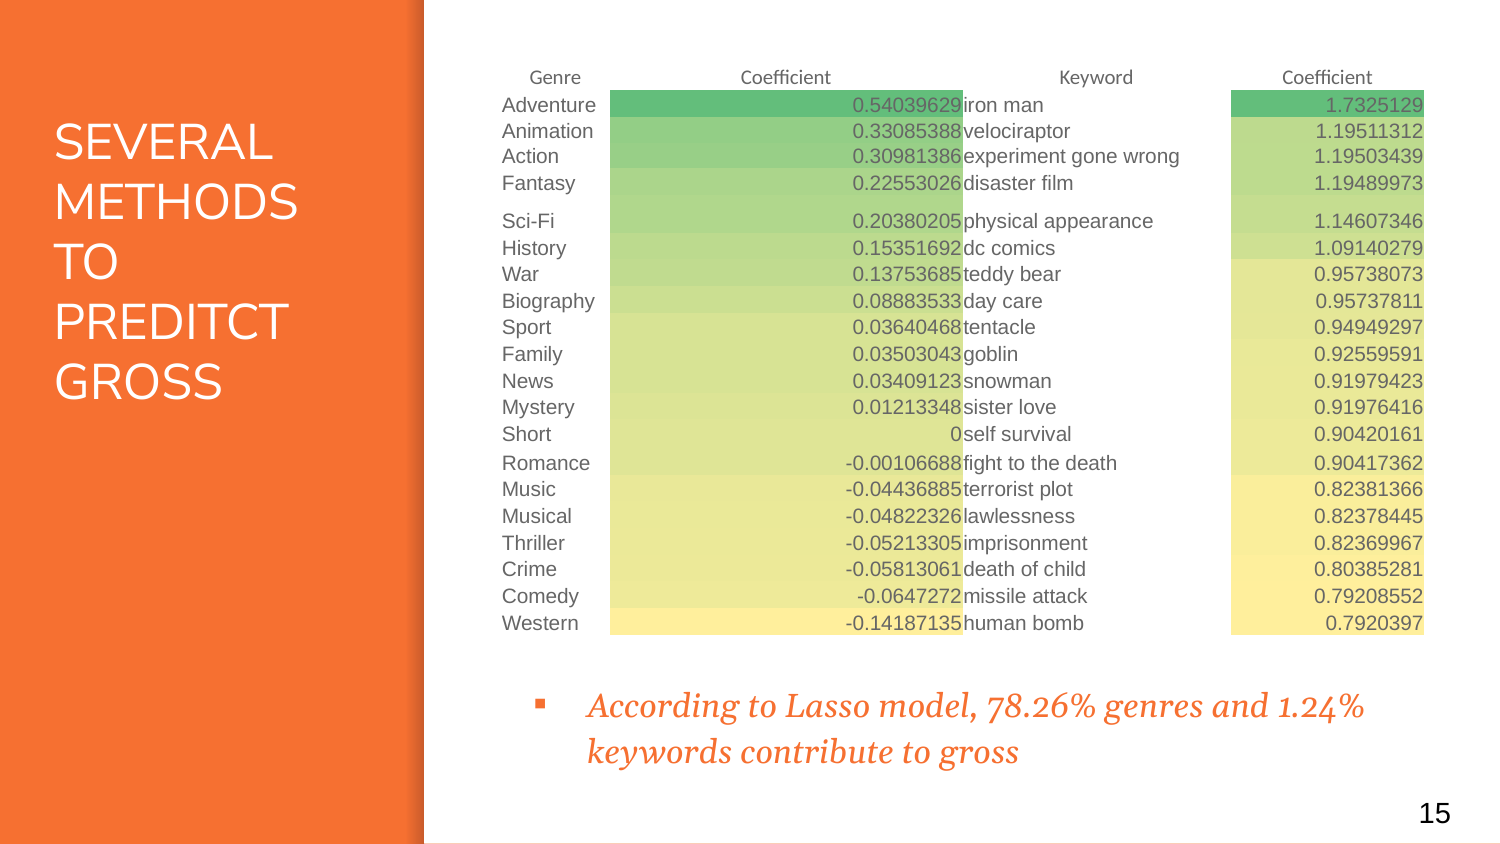

| Genre | Coefficient | Keyword | Coefficient |
| --- | --- | --- | --- |
| Adventure | 0.54039629 | iron man | 1.7325129 |
| Animation | 0.33085388 | velociraptor | 1.19511312 |
| Action | 0.30981386 | experiment gone wrong | 1.19503439 |
| Fantasy | 0.22553026 | disaster film | 1.19489973 |
| Sci-Fi | 0.20380205 | physical appearance | 1.14607346 |
| History | 0.15351692 | dc comics | 1.09140279 |
| War | 0.13753685 | teddy bear | 0.95738073 |
| Biography | 0.08883533 | day care | 0.95737811 |
| Sport | 0.03640468 | tentacle | 0.94949297 |
| Family | 0.03503043 | goblin | 0.92559591 |
| News | 0.03409123 | snowman | 0.91979423 |
| Mystery | 0.01213348 | sister love | 0.91976416 |
| Short | 0 | self survival | 0.90420161 |
| Romance | -0.00106688 | fight to the death | 0.90417362 |
| Music | -0.04436885 | terrorist plot | 0.82381366 |
| Musical | -0.04822326 | lawlessness | 0.82378445 |
| Thriller | -0.05213305 | imprisonment | 0.82369967 |
| Crime | -0.05813061 | death of child | 0.80385281 |
| Comedy | -0.0647272 | missile attack | 0.79208552 |
| Western | -0.14187135 | human bomb | 0.7920397 |
# SEVERAL METHODS TO PREDITCT GROSS
According to Lasso model, 78.26% genres and 1.24% keywords contribute to gross

15